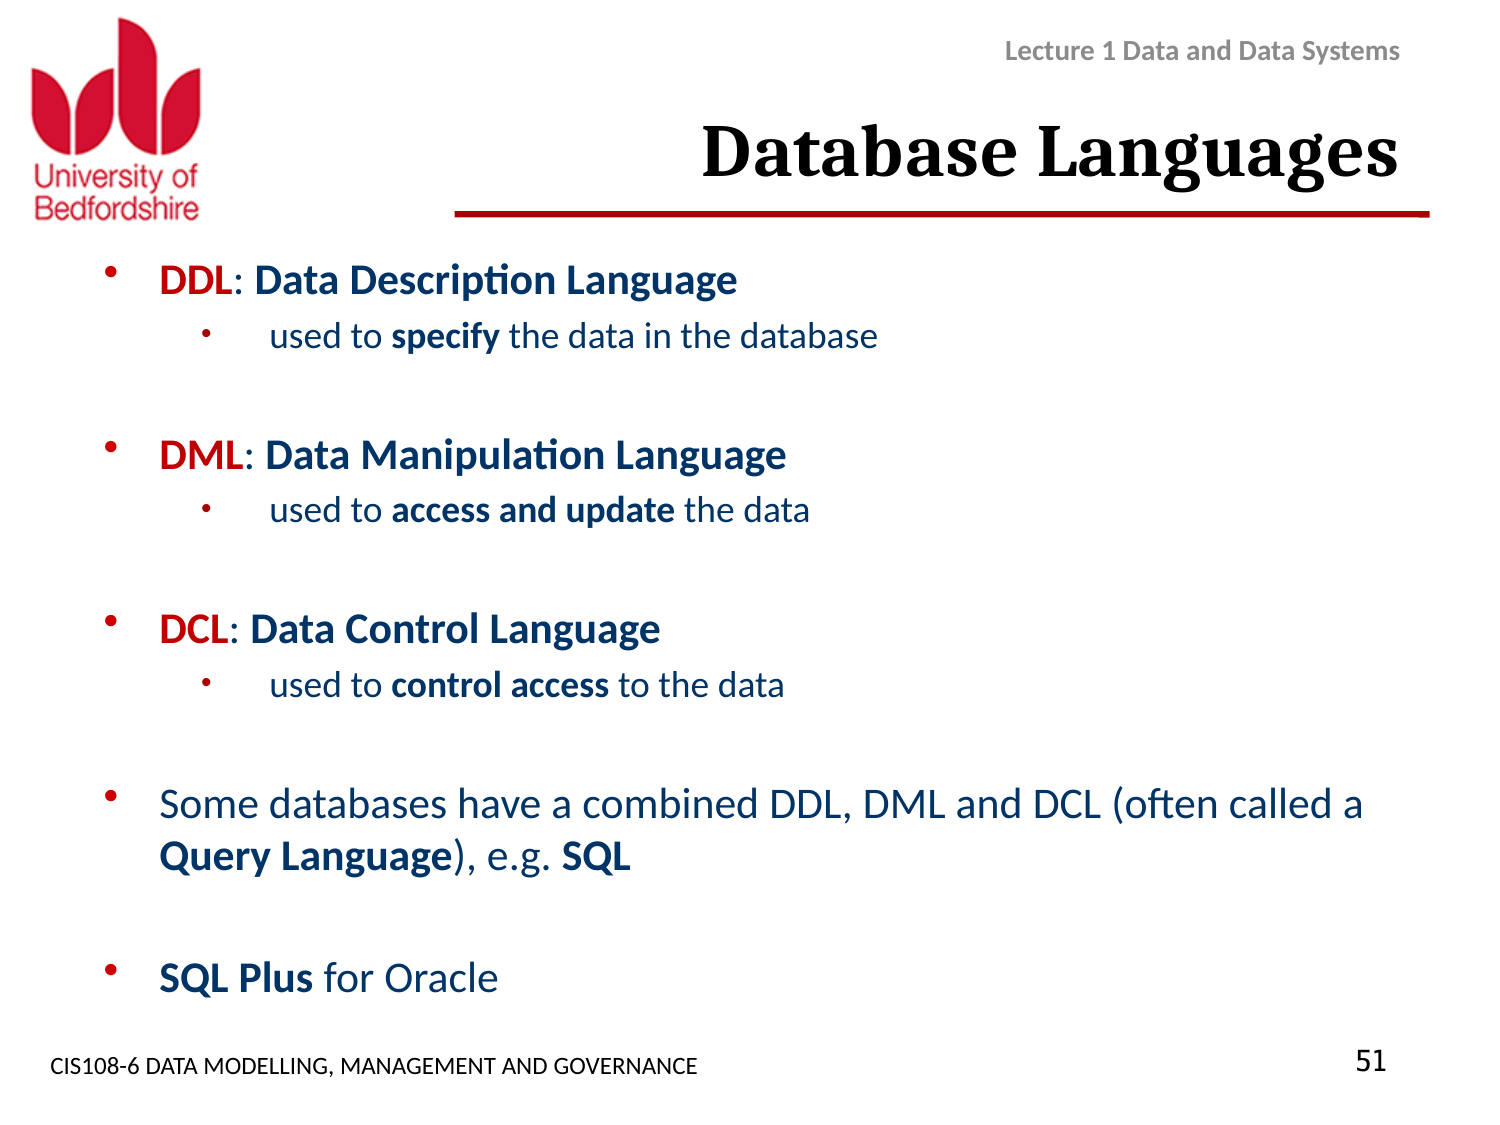

Lecture 1 Data and Data Systems
# Database Languages
DDL: Data Description Language
used to specify the data in the database

DML: Data Manipulation Language
used to access and update the data

DCL: Data Control Language
used to control access to the data

Some databases have a combined DDL, DML and DCL (often called a Query Language), e.g. SQL

SQL Plus for Oracle

CIS108-6 DATA MODELLING, MANAGEMENT AND GOVERNANCE